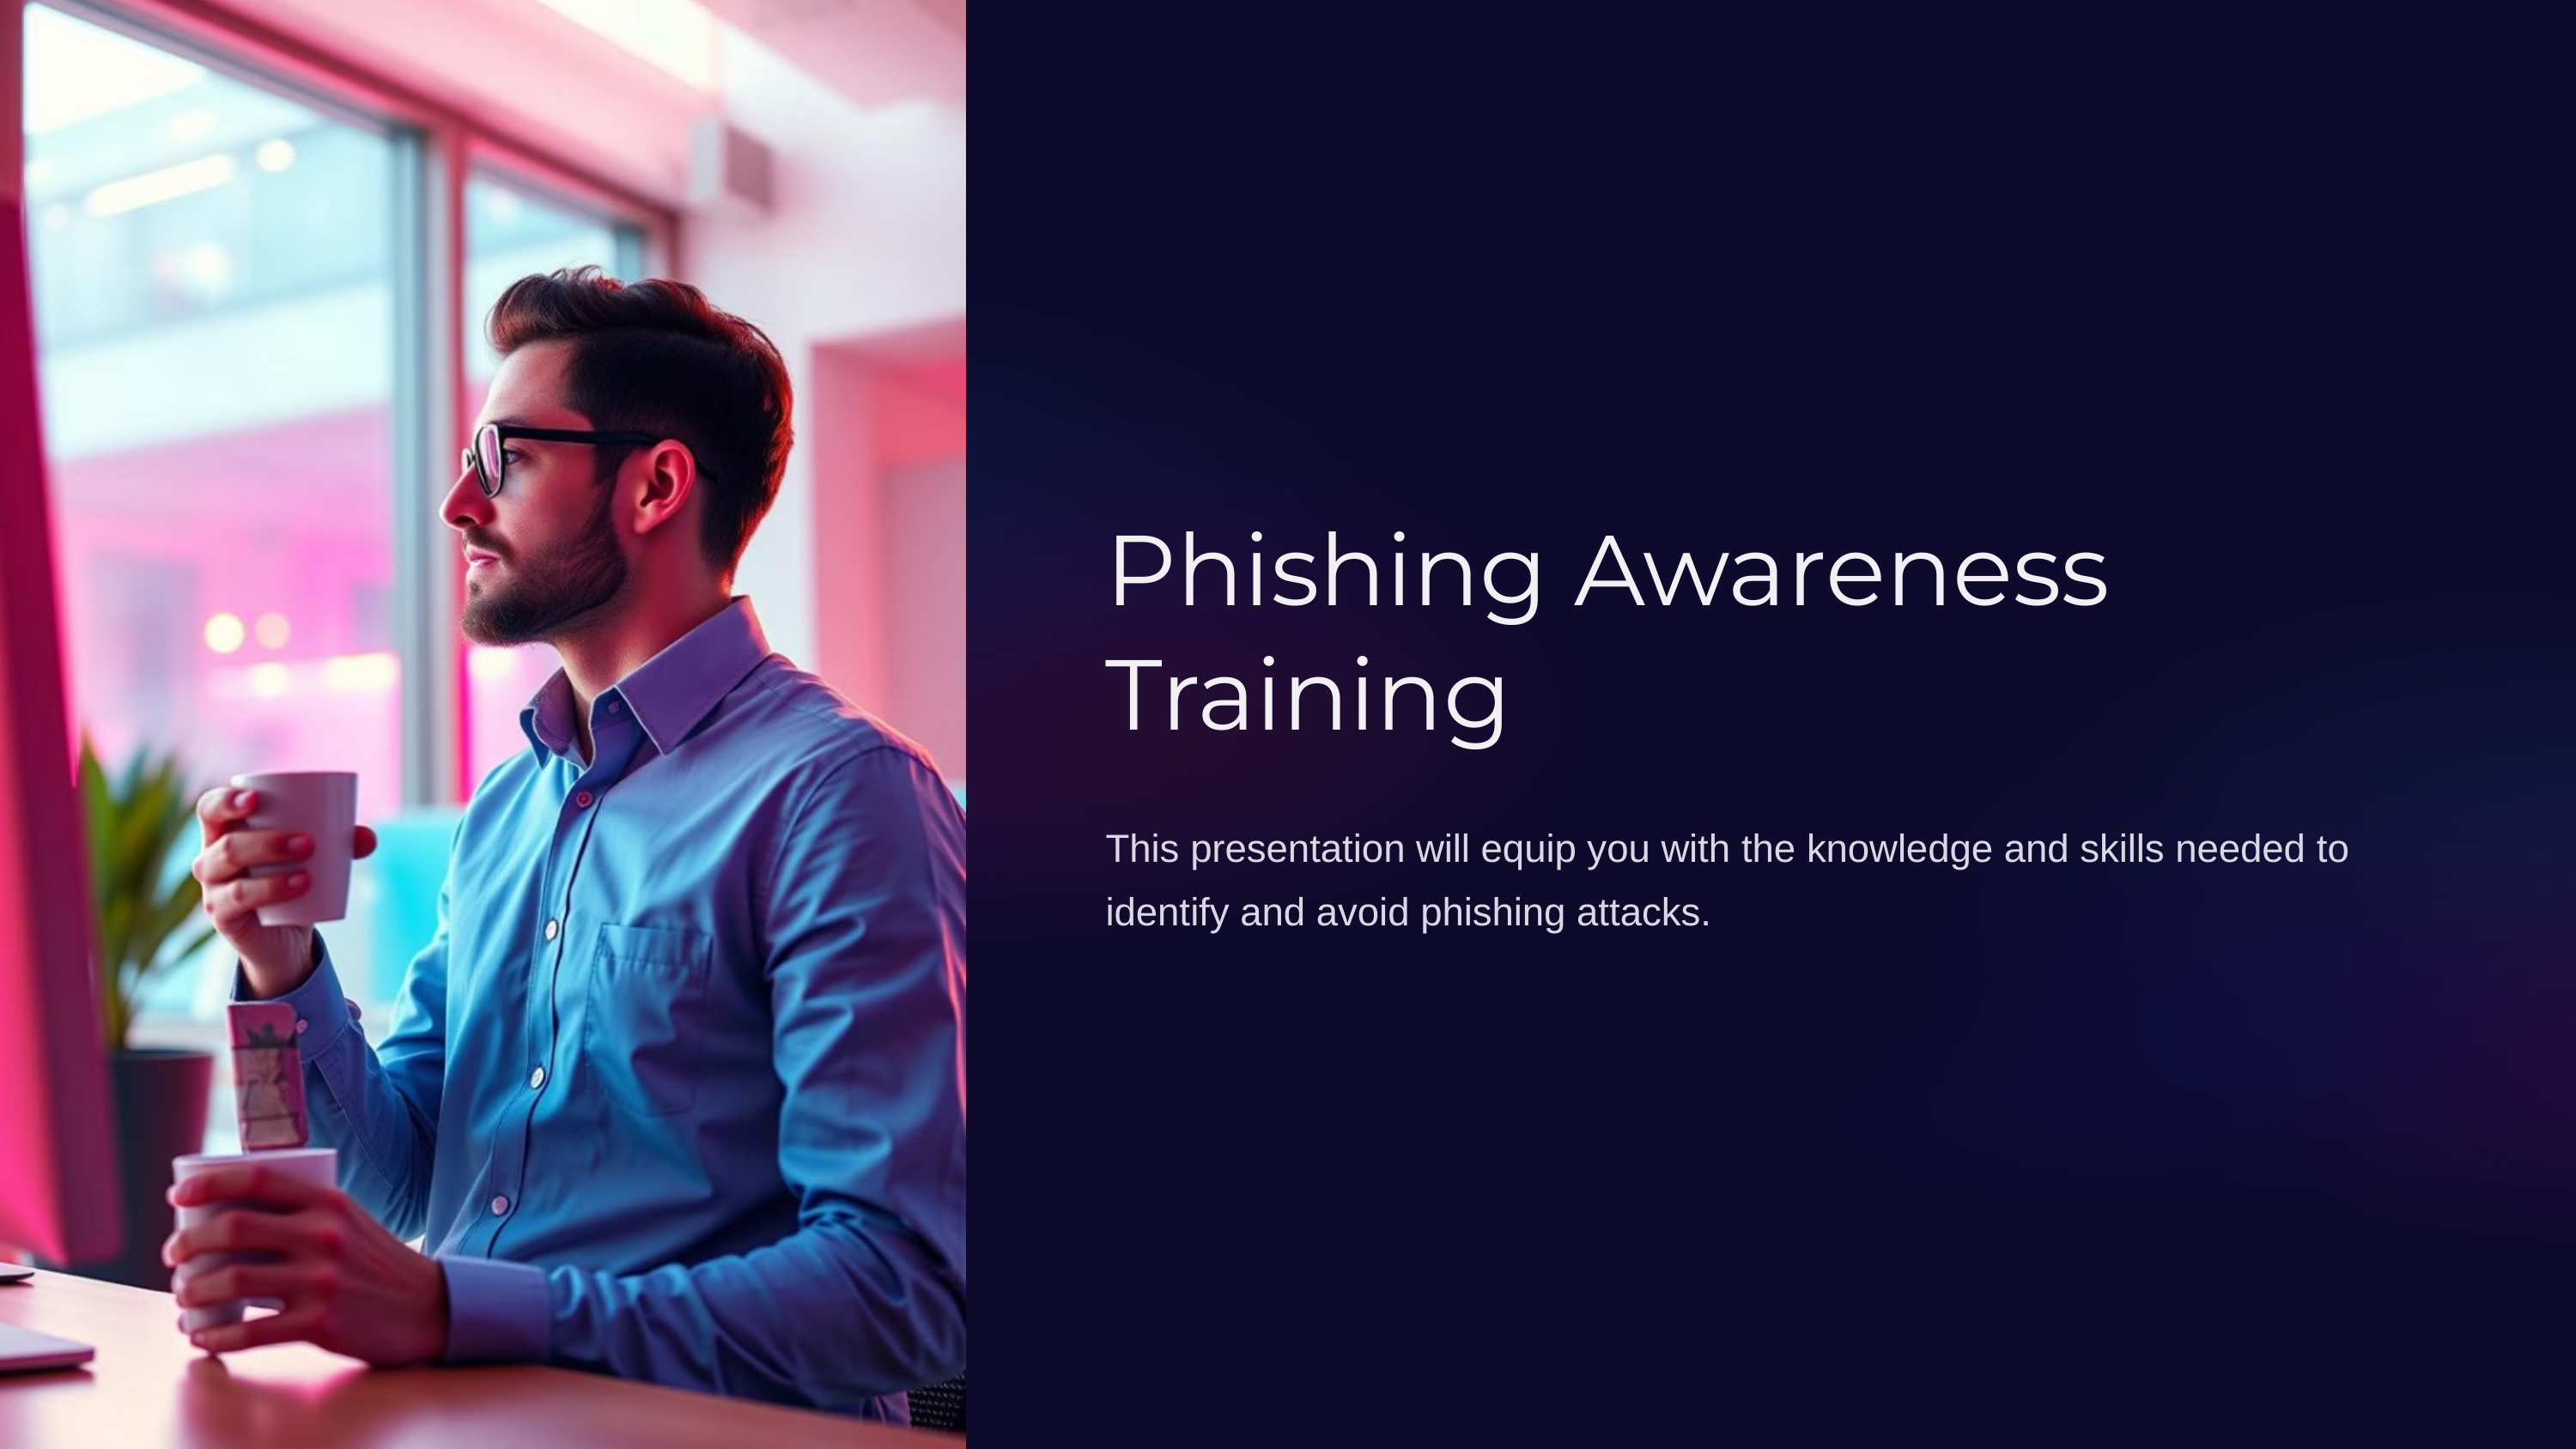

Phishing Awareness Training

This presentation will equip you with the knowledge and skills needed to identify and avoid phishing attacks.